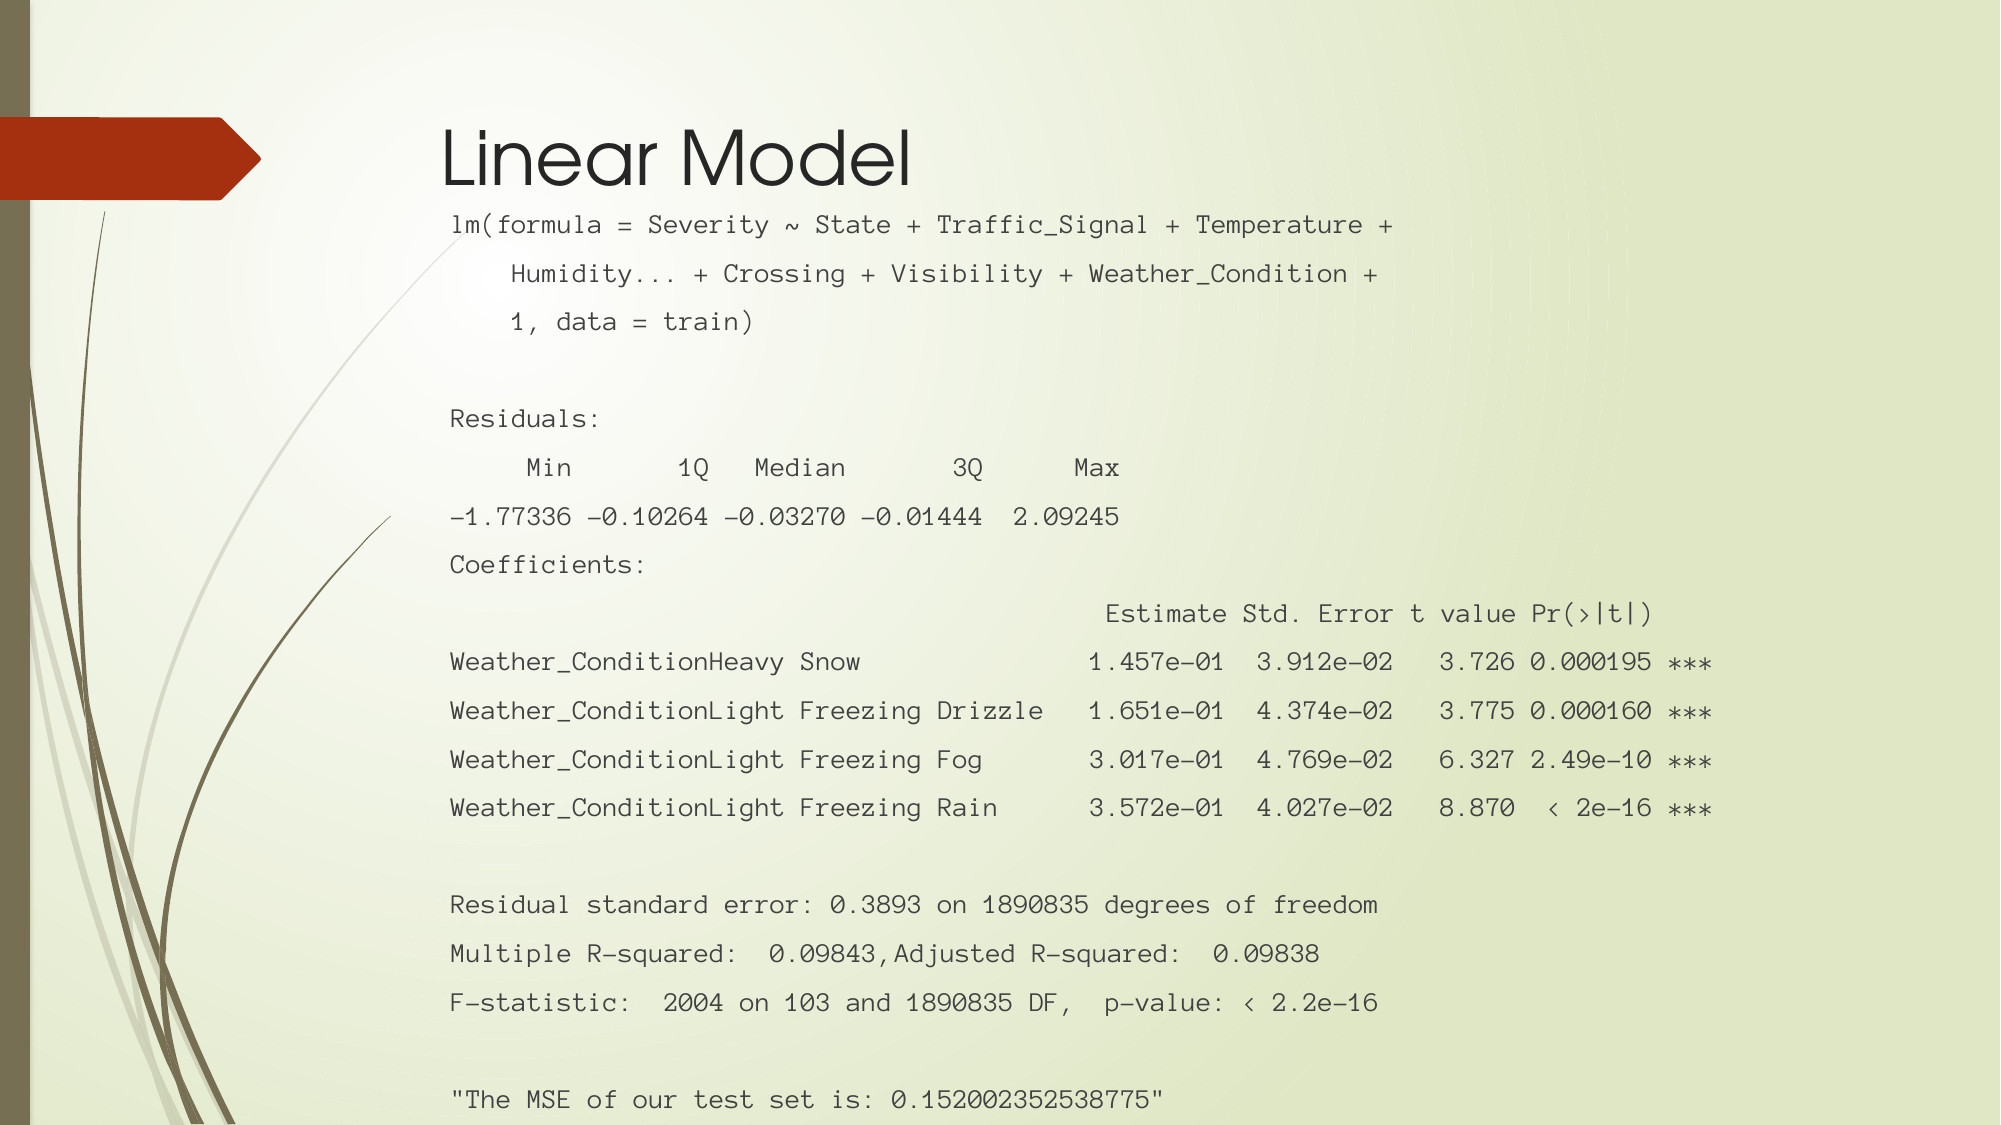

# Linear Model
lm(formula = Severity ~ State + Traffic_Signal + Temperature +
    Humidity... + Crossing + Visibility + Weather_Condition +
    1, data = train)

Residuals:
     Min       1Q   Median       3Q      Max
-1.77336 -0.10264 -0.03270 -0.01444  2.09245
Coefficients:
                                           Estimate Std. Error t value Pr(>|t|)
Weather_ConditionHeavy Snow               1.457e-01  3.912e-02   3.726 0.000195 ***
Weather_ConditionLight Freezing Drizzle   1.651e-01  4.374e-02   3.775 0.000160 ***
Weather_ConditionLight Freezing Fog       3.017e-01  4.769e-02   6.327 2.49e-10 ***
Weather_ConditionLight Freezing Rain      3.572e-01  4.027e-02   8.870  < 2e-16 ***

Residual standard error: 0.3893 on 1890835 degrees of freedom
Multiple R-squared:  0.09843,	Adjusted R-squared:  0.09838
F-statistic:  2004 on 103 and 1890835 DF,  p-value: < 2.2e-16

"The MSE of our test set is: 0.152002352538775"